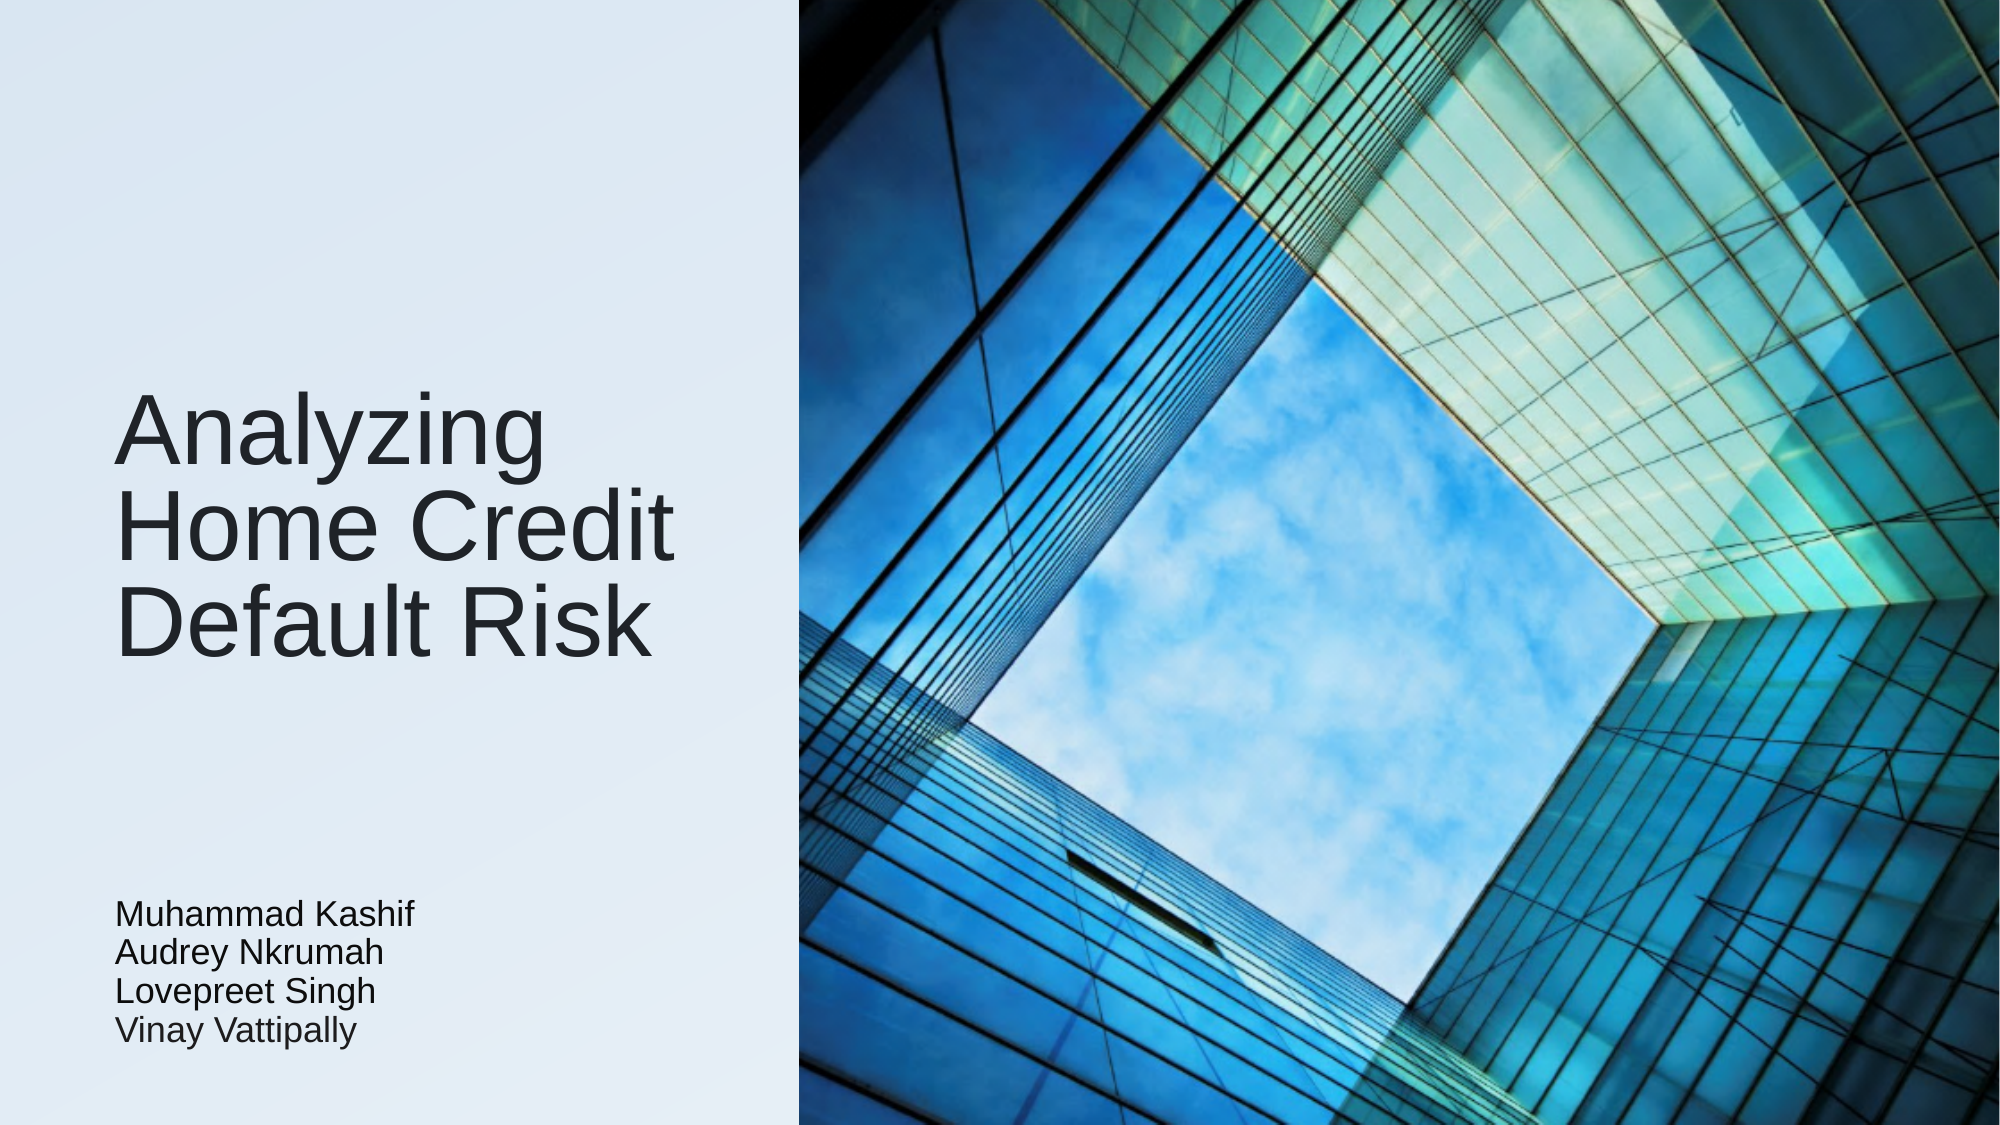

# Analyzing Home Credit Default Risk
Muhammad Kashif
Audrey Nkrumah
Lovepreet Singh
Vinay Vattipally